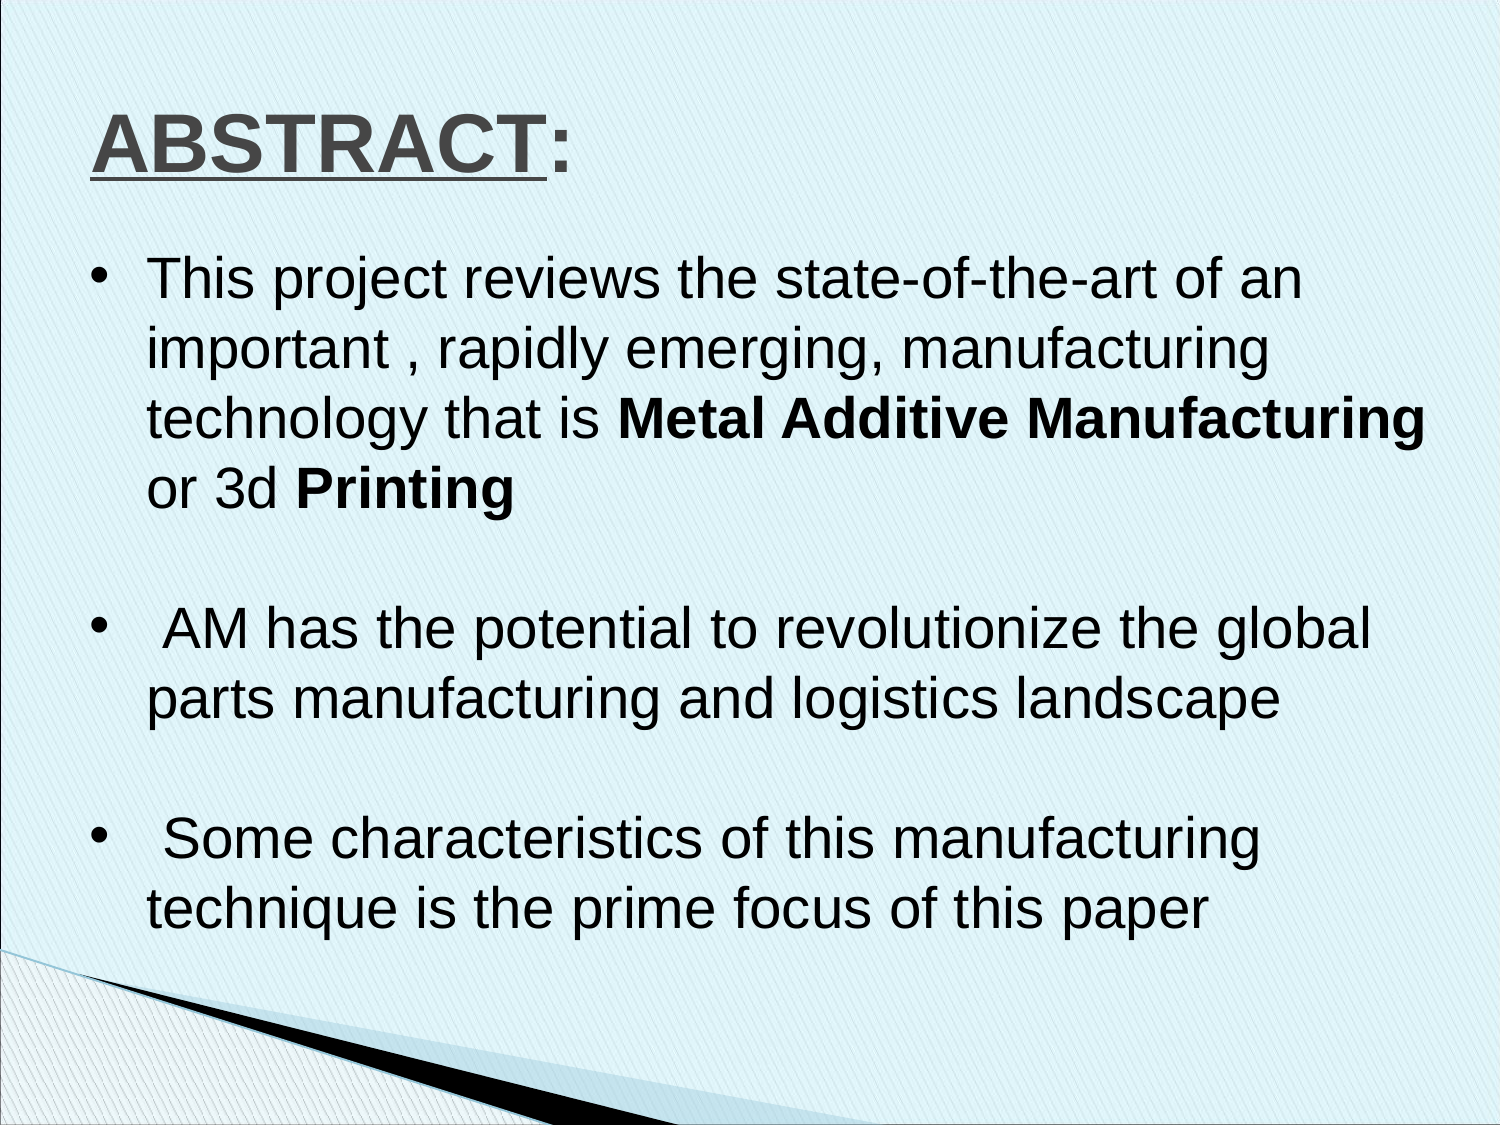

# ABSTRACT:
This project reviews the state-of-the-art of an important , rapidly emerging, manufacturing technology that is Metal Additive Manufacturing or 3d Printing

 AM has the potential to revolutionize the global parts manufacturing and logistics landscape

 Some characteristics of this manufacturing technique is the prime focus of this paper